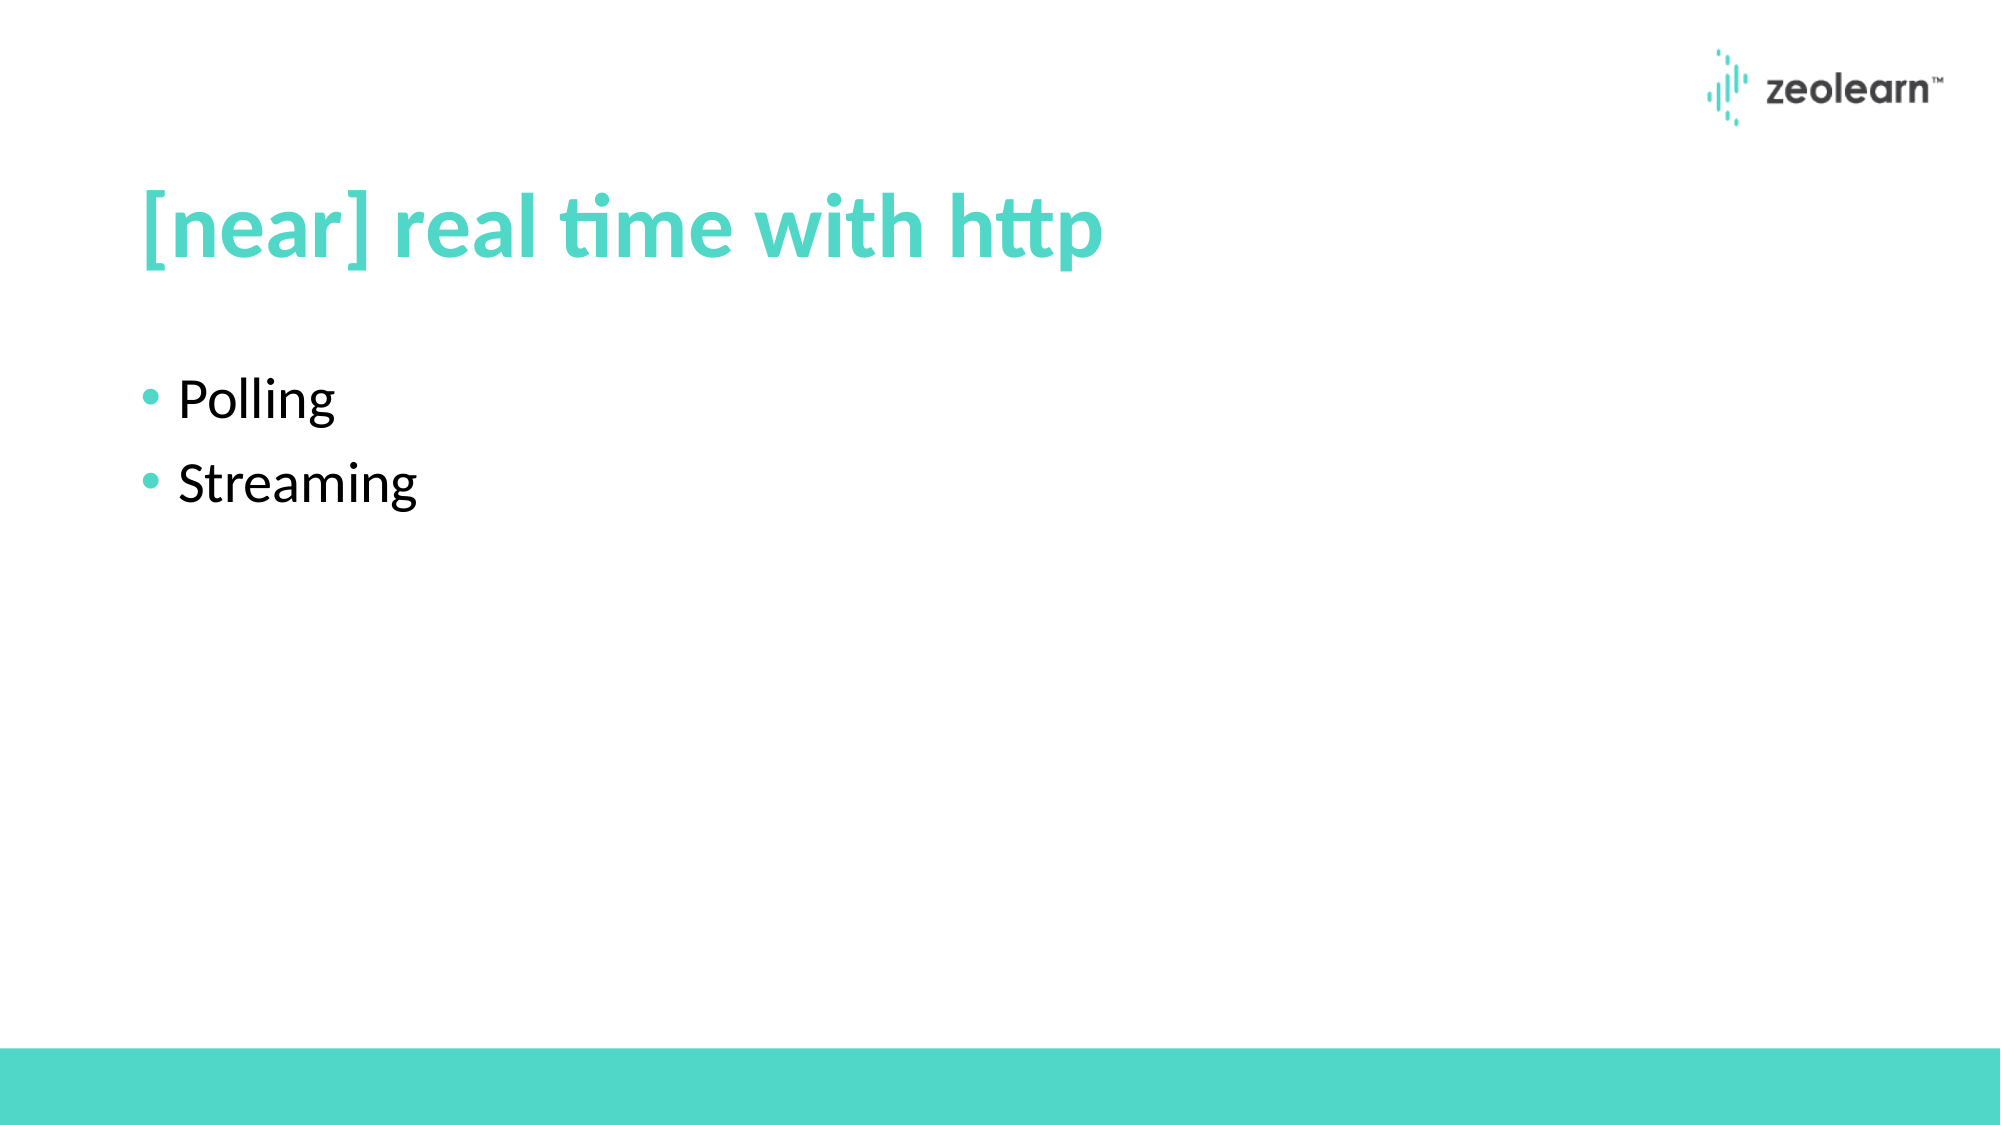

# [near] real time with http
Polling
Streaming